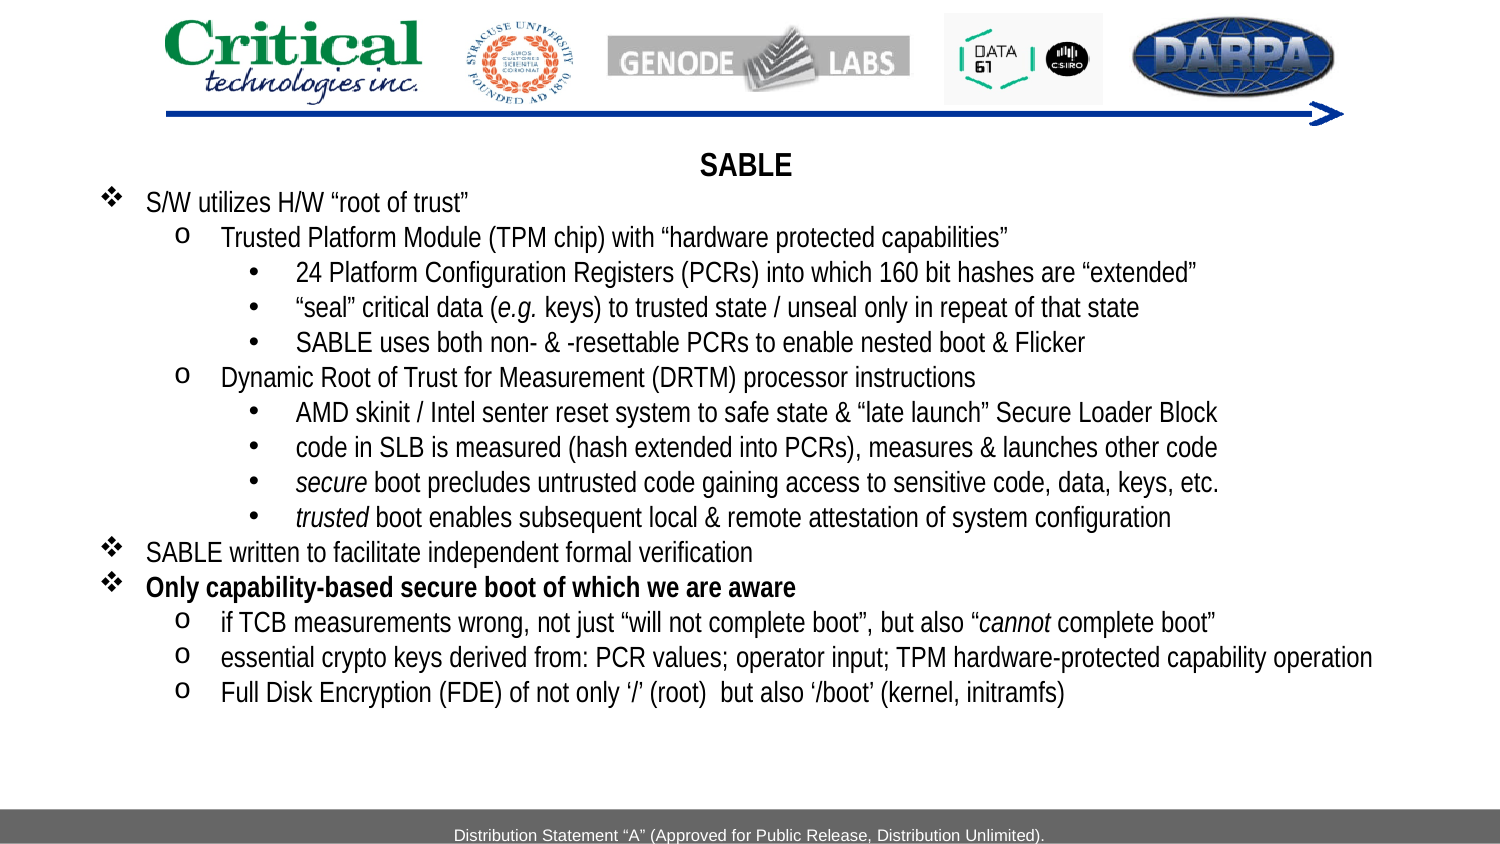

SABLE
S/W utilizes H/W “root of trust”
Trusted Platform Module (TPM chip) with “hardware protected capabilities”
24 Platform Configuration Registers (PCRs) into which 160 bit hashes are “extended”
“seal” critical data (e.g. keys) to trusted state / unseal only in repeat of that state
SABLE uses both non- & -resettable PCRs to enable nested boot & Flicker
Dynamic Root of Trust for Measurement (DRTM) processor instructions
AMD skinit / Intel senter reset system to safe state & “late launch” Secure Loader Block
code in SLB is measured (hash extended into PCRs), measures & launches other code
secure boot precludes untrusted code gaining access to sensitive code, data, keys, etc.
trusted boot enables subsequent local & remote attestation of system configuration
SABLE written to facilitate independent formal verification
Only capability-based secure boot of which we are aware
if TCB measurements wrong, not just “will not complete boot”, but also “cannot complete boot”
essential crypto keys derived from: PCR values; operator input; TPM hardware-protected capability operation
Full Disk Encryption (FDE) of not only ‘/’ (root)  but also ‘/boot’ (kernel, initramfs)